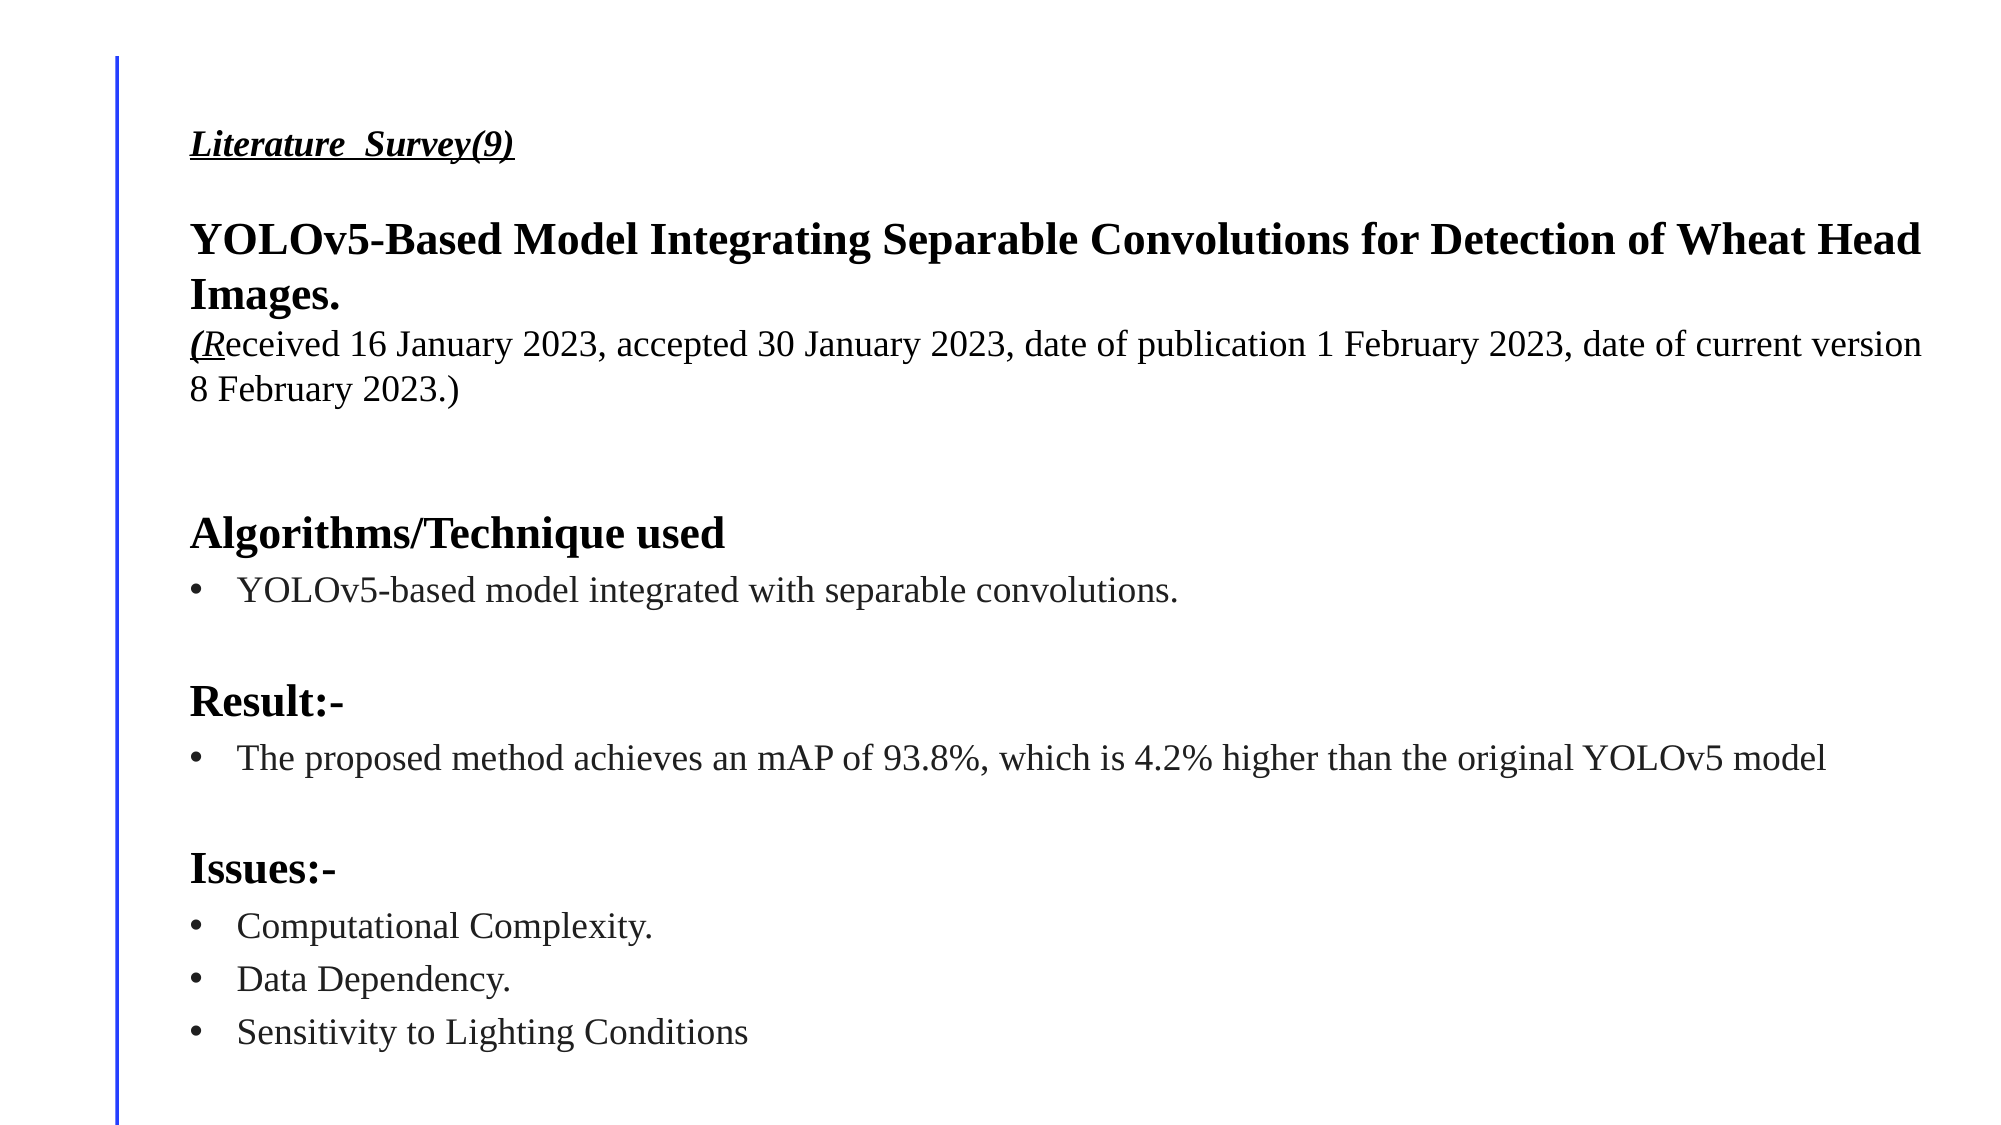

Literature  Survey(9)

YOLOv5-Based Model Integrating Separable Convolutions for Detection of Wheat Head Images.
(Received 16 January 2023, accepted 30 January 2023, date of publication 1 February 2023, date of current version 8 February 2023.)

Algorithms/Technique used
YOLOv5-based model integrated with separable convolutions.

Result:-
The proposed method achieves an mAP of 93.8%, which is 4.2% higher than the original YOLOv5 model

Issues:-
Computational Complexity.
Data Dependency.
Sensitivity to Lighting Conditions